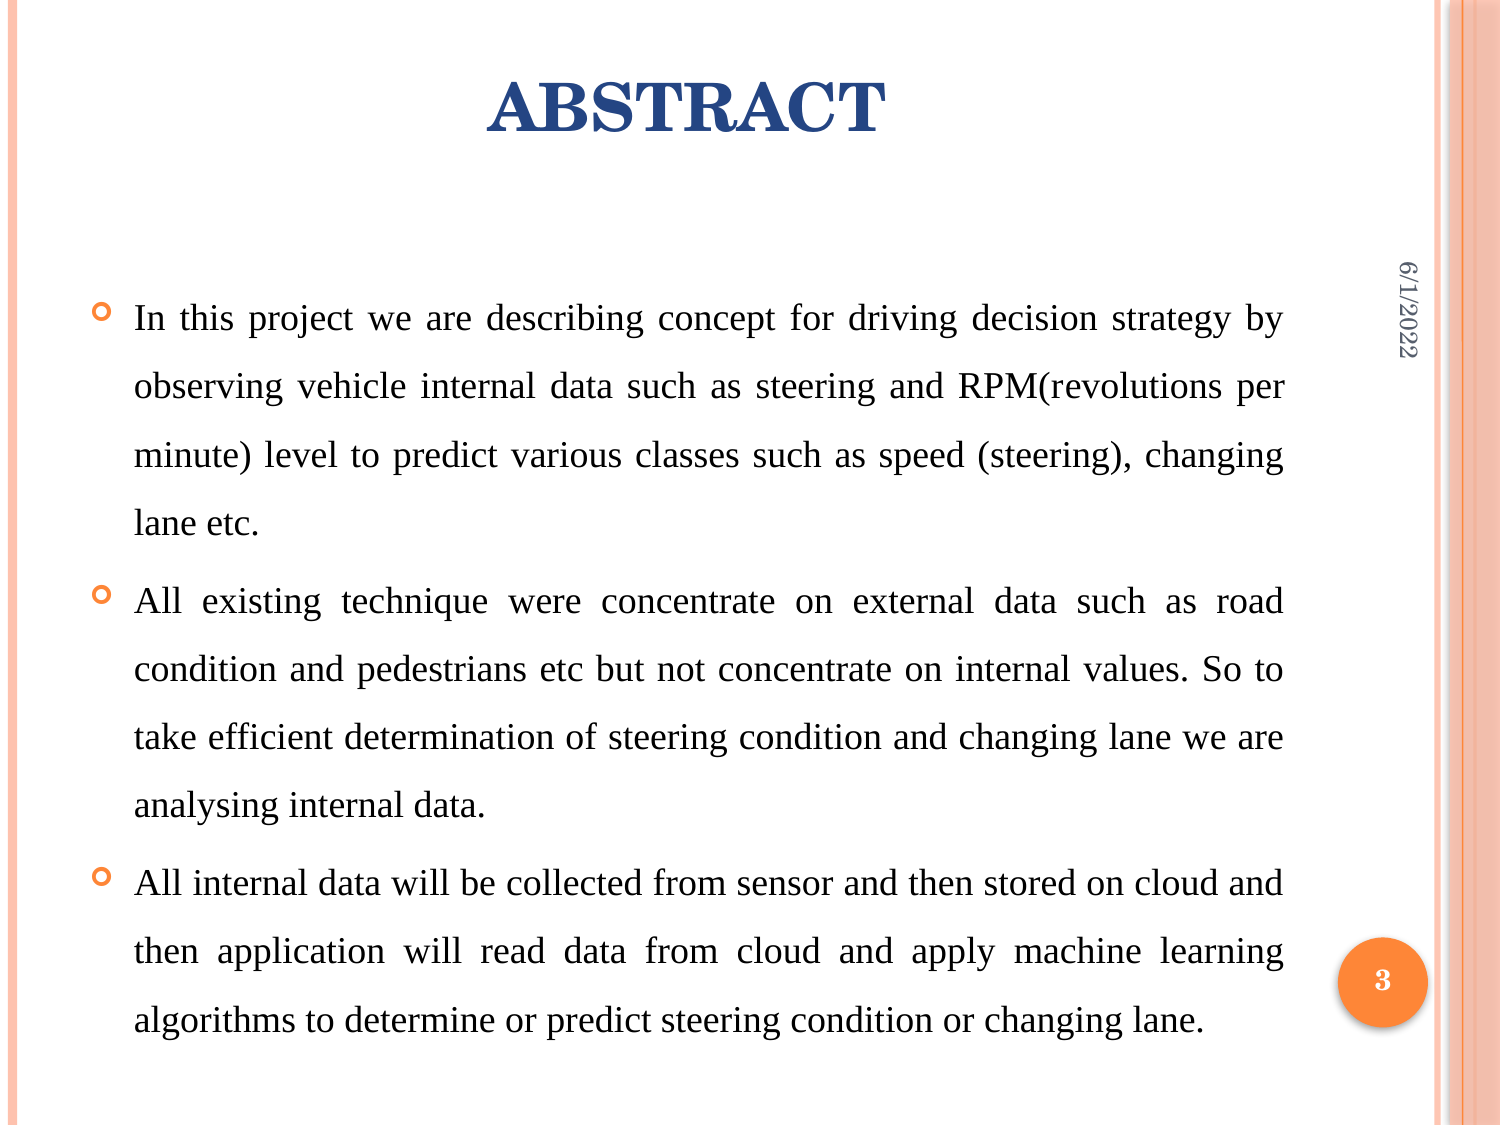

# Abstract
6/1/2022
In this project we are describing concept for driving decision strategy by observing vehicle internal data such as steering and RPM(revolutions per minute) level to predict various classes such as speed (steering), changing lane etc.
All existing technique were concentrate on external data such as road condition and pedestrians etc but not concentrate on internal values. So to take efficient determination of steering condition and changing lane we are analysing internal data.
All internal data will be collected from sensor and then stored on cloud and then application will read data from cloud and apply machine learning algorithms to determine or predict steering condition or changing lane.
3